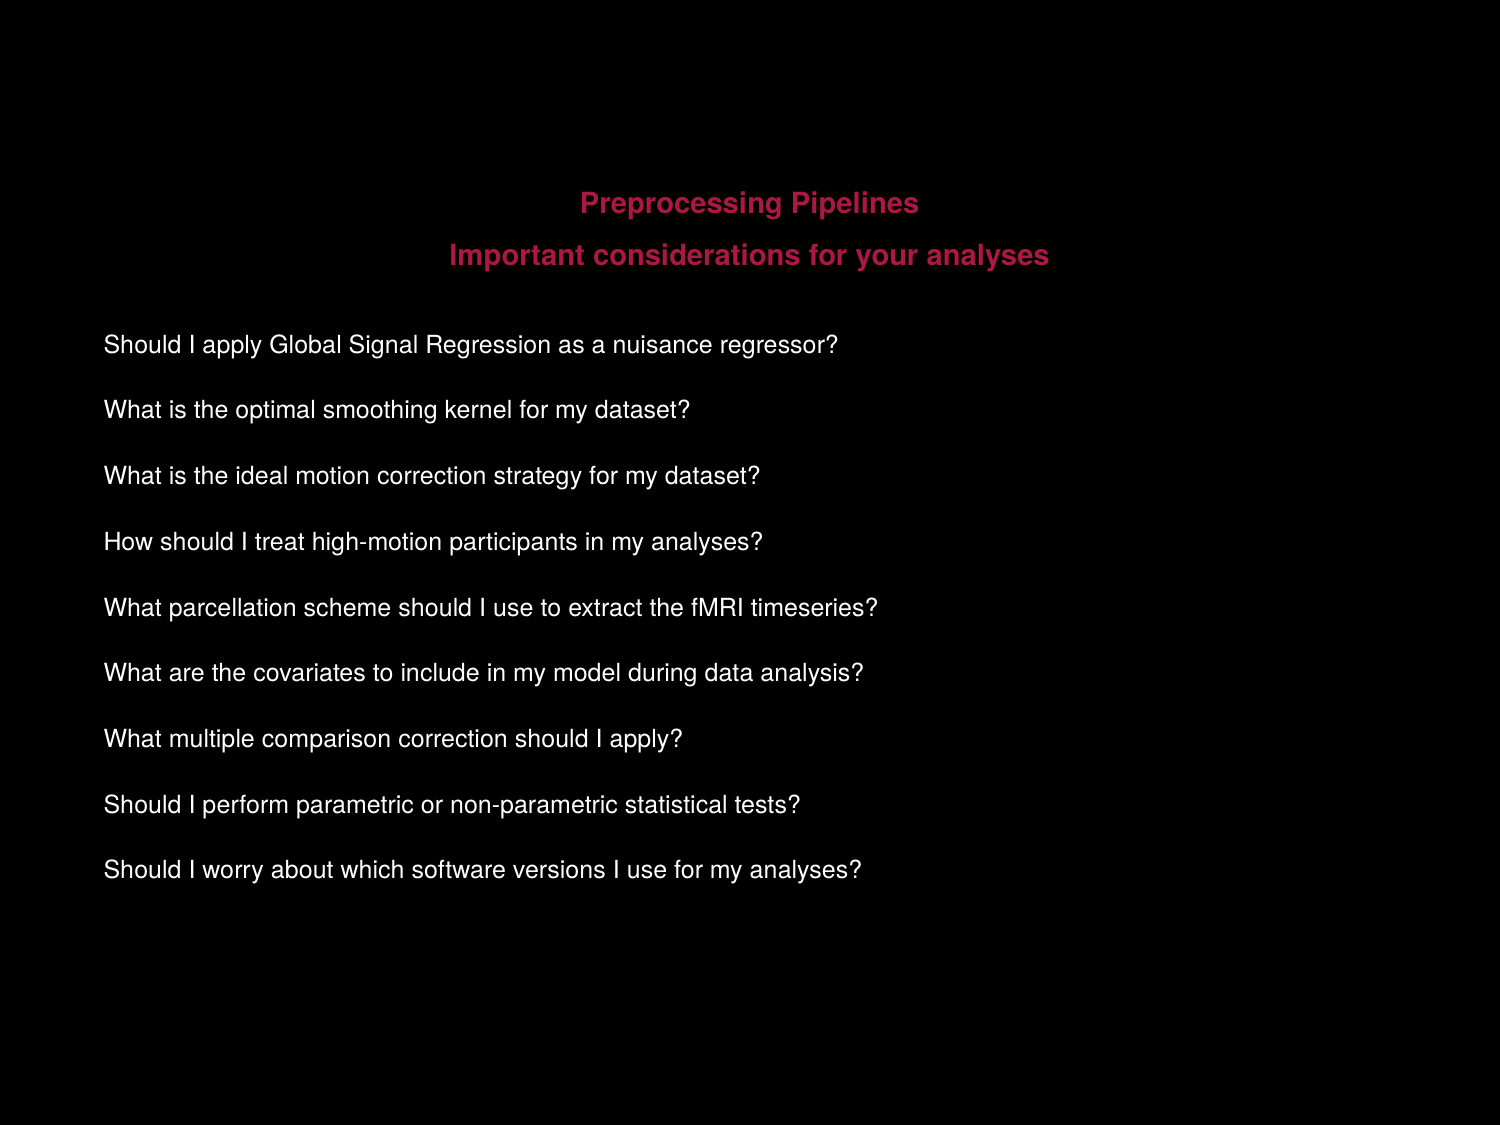

#
Preprocessing Pipelines
Important considerations for your analyses

Should I apply Global Signal Regression as a nuisance regressor?
What is the optimal smoothing kernel for my dataset?
What is the ideal motion correction strategy for my dataset?
How should I treat high-motion participants in my analyses?
What parcellation scheme should I use to extract the fMRI timeseries?
What are the covariates to include in my model during data analysis?
What multiple comparison correction should I apply?
Should I perform parametric or non-parametric statistical tests?
Should I worry about which software versions I use for my analyses?